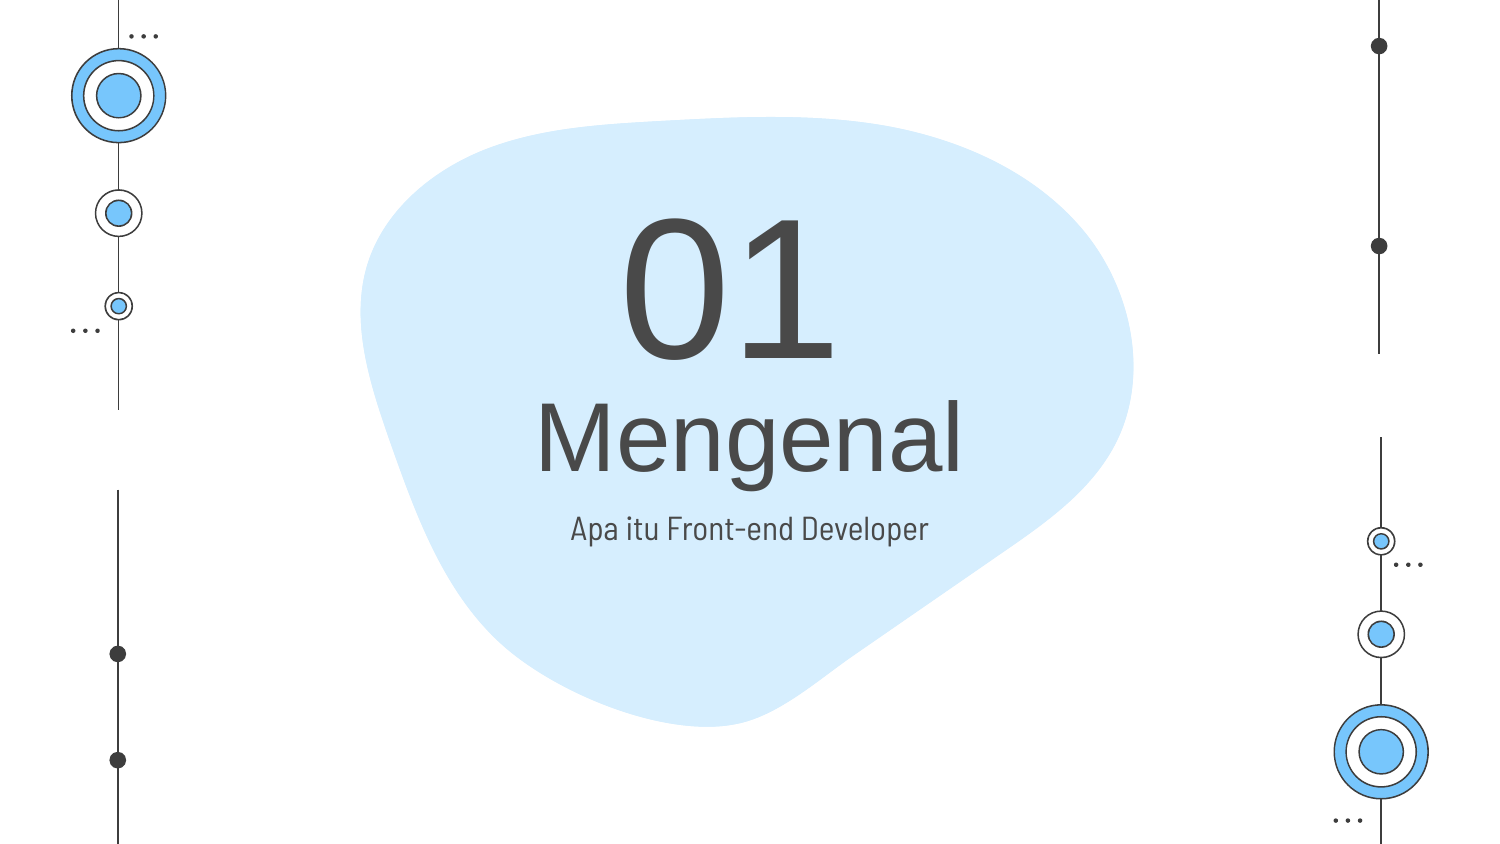

01
# Mengenal
Apa itu Front-end Developer